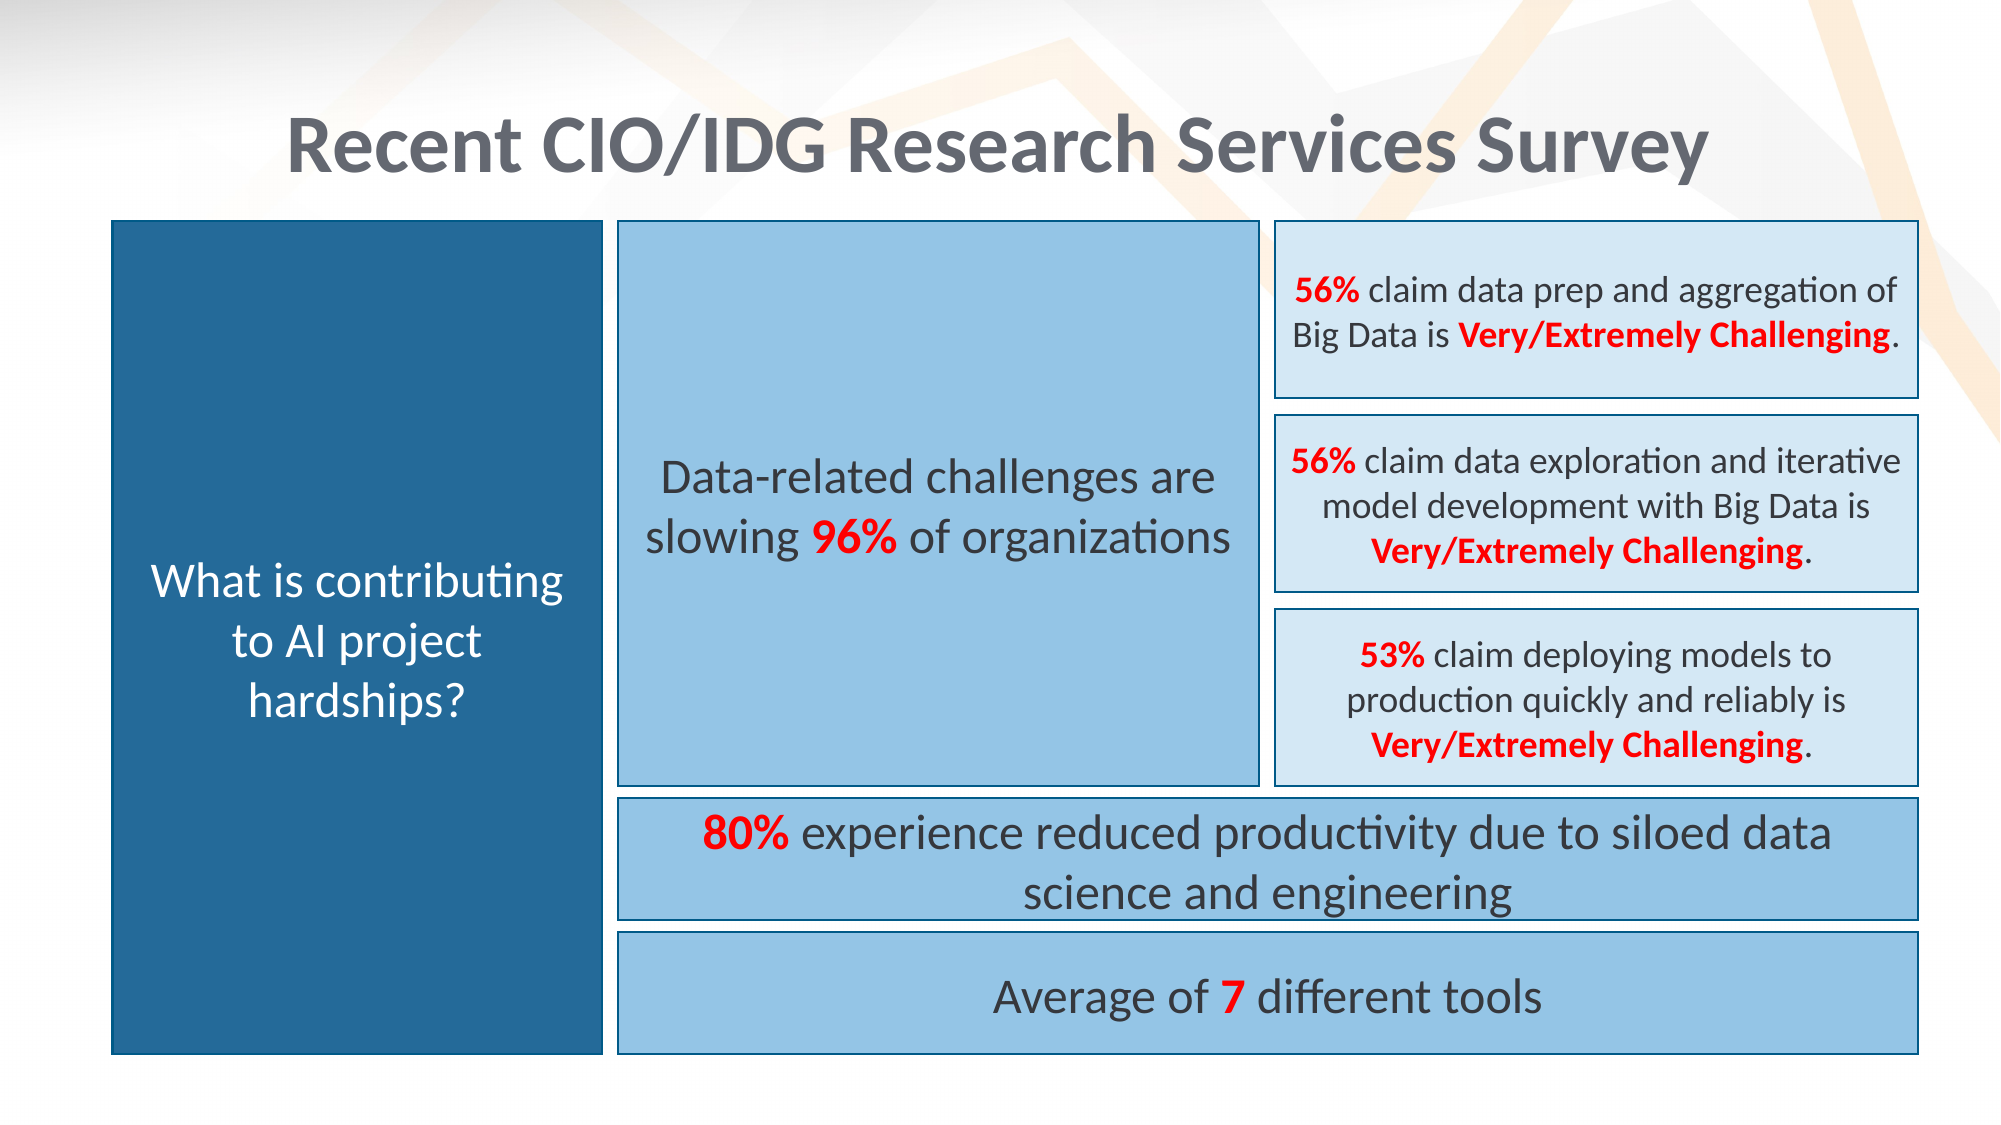

# Recent CIO/IDG Research Services Survey
What is contributing to AI project hardships?
Data-related challenges are slowing 96% of organizations
56% claim data prep and aggregation of Big Data is Very/Extremely Challenging.
56% claim data exploration and iterative model development with Big Data is Very/Extremely Challenging.
53% claim deploying models to production quickly and reliably is Very/Extremely Challenging.
80% experience reduced productivity due to siloed data science and engineering
Average of 7 different tools